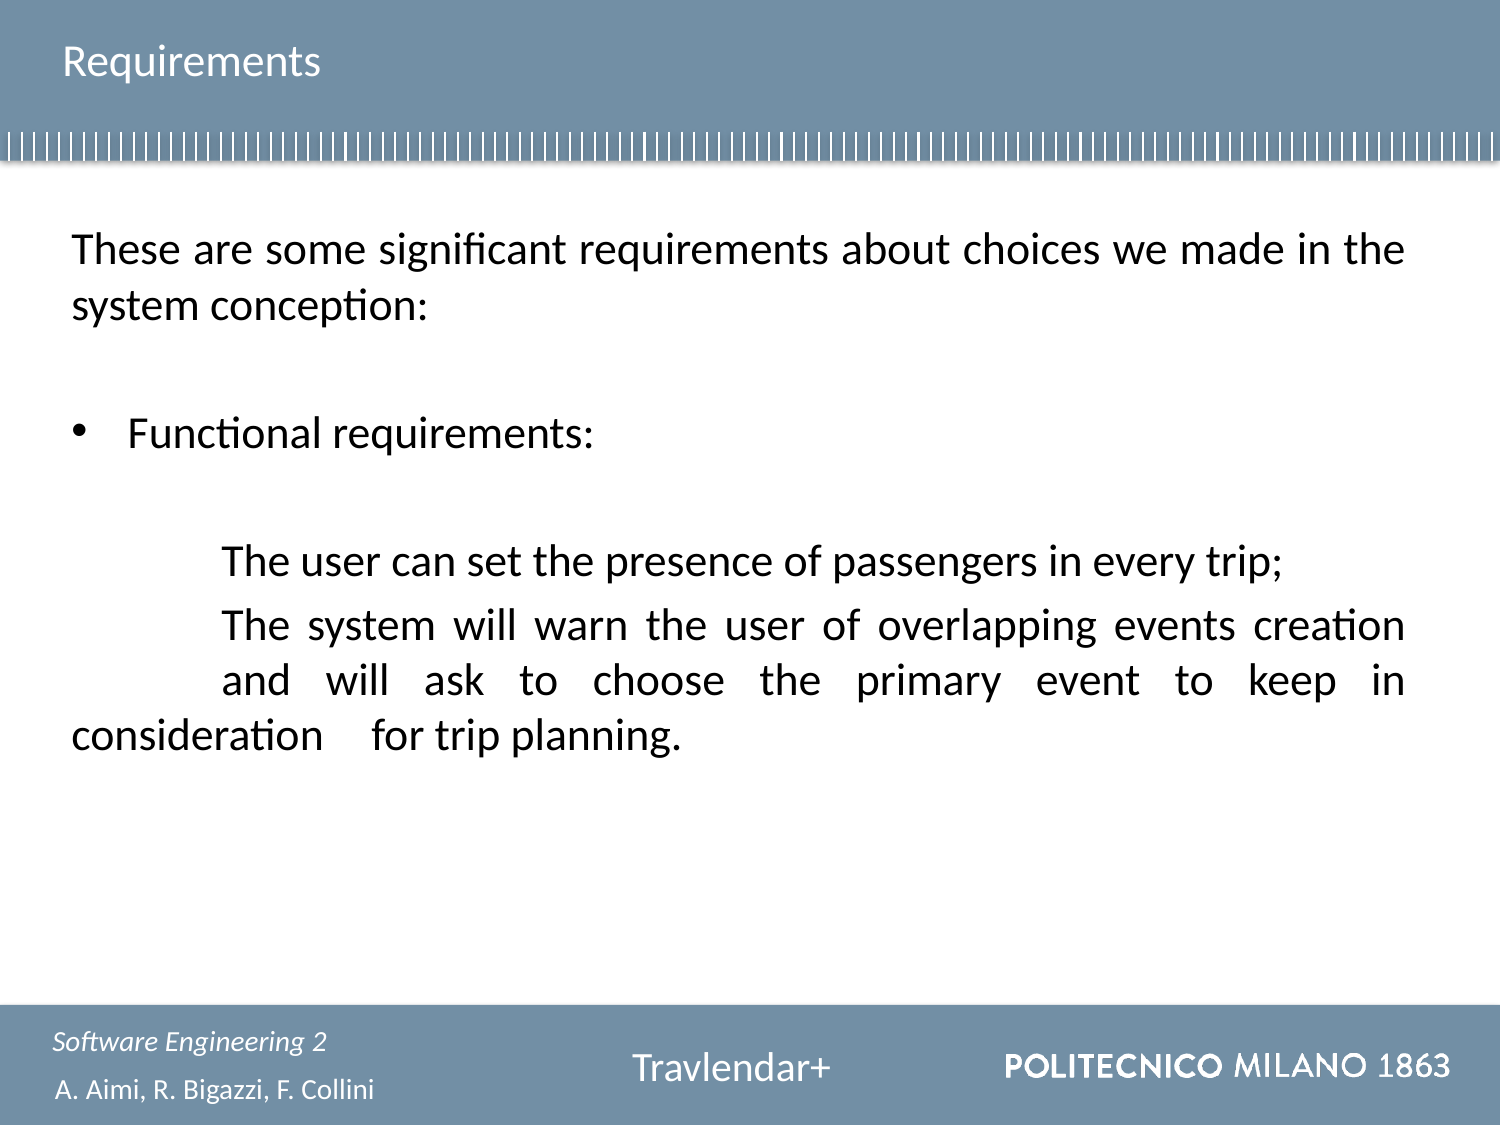

# Requirements
These are some significant requirements about choices we made in the system conception:

Functional requirements:

	The user can set the presence of passengers in every trip;
	The system will warn the user of overlapping events creation 	and will ask to choose the primary event to keep in consideration 	for trip planning.